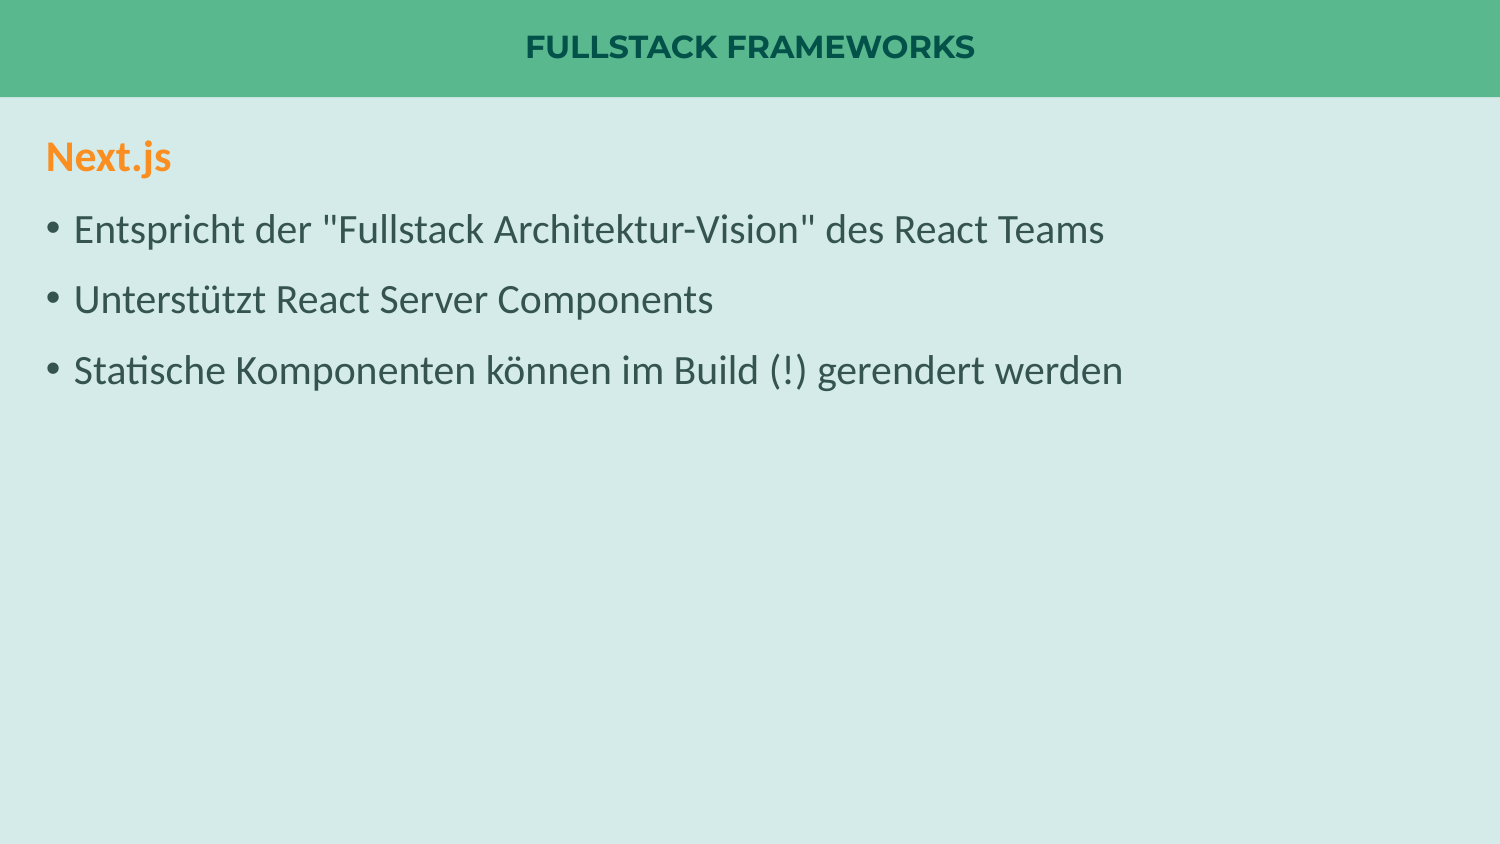

# Fullstack Frameworks
Next.js
Entspricht der "Fullstack Architektur-Vision" des React Teams
Unterstützt React Server Components
Statische Komponenten können im Build (!) gerendert werden